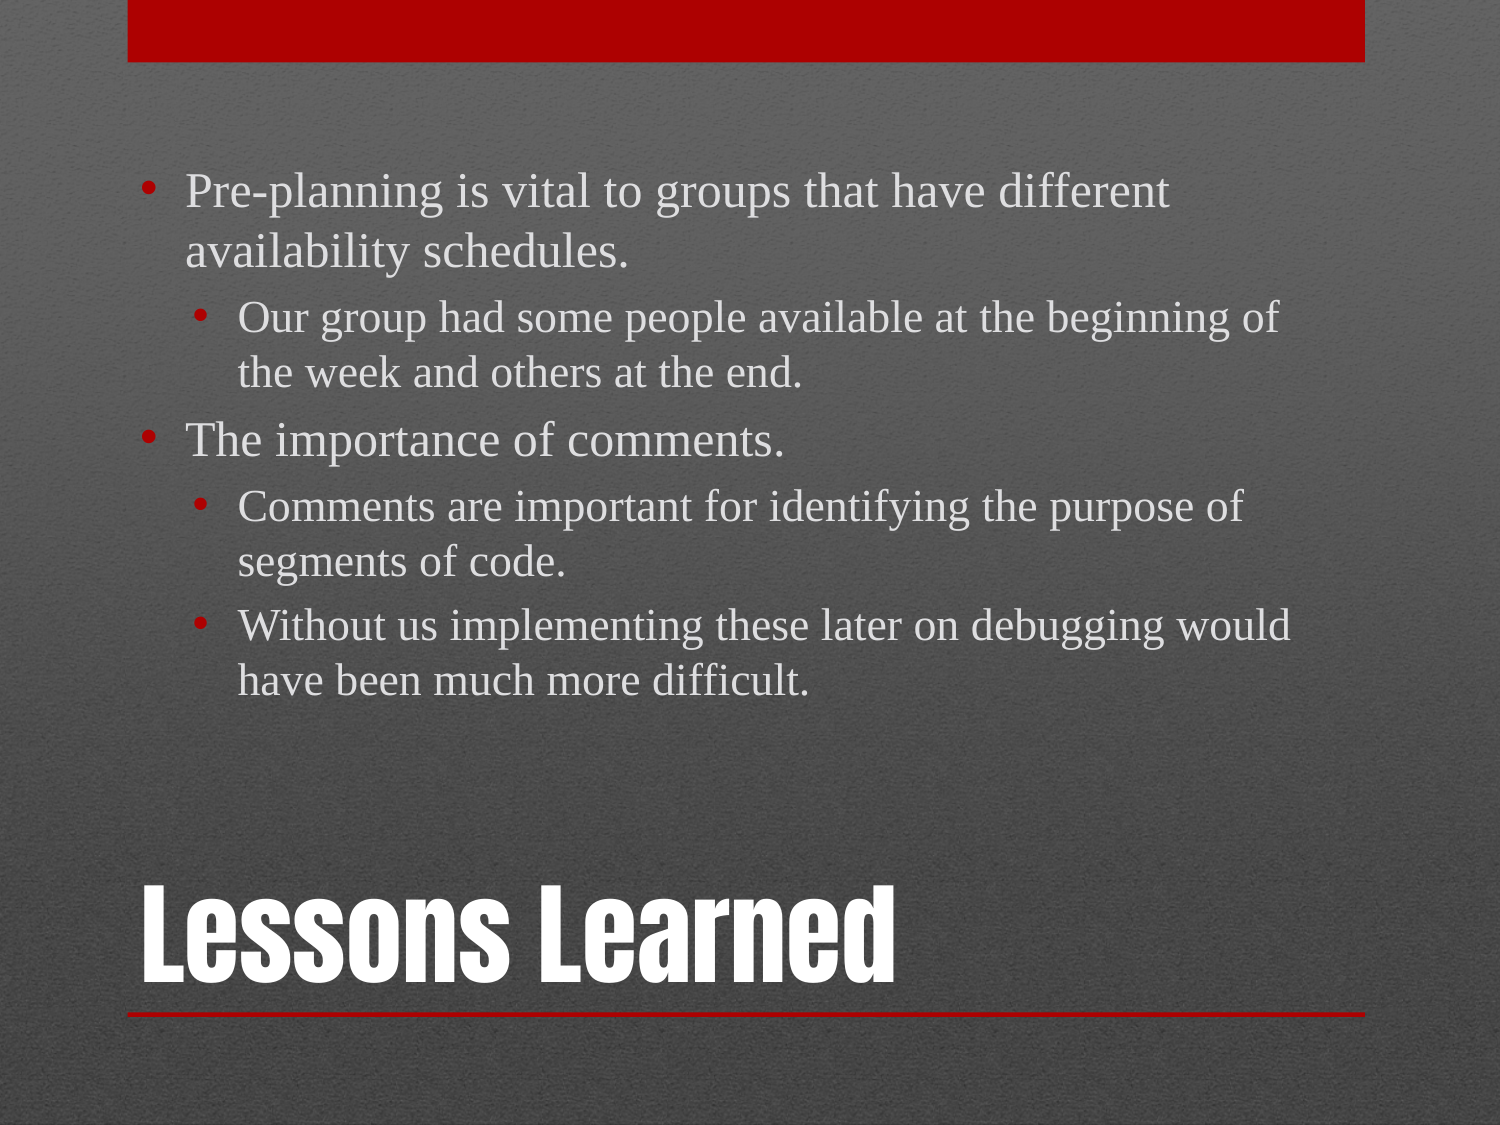

Pre-planning is vital to groups that have different availability schedules.
Our group had some people available at the beginning of the week and others at the end.
The importance of comments.
Comments are important for identifying the purpose of segments of code.
Without us implementing these later on debugging would have been much more difficult.
# Lessons Learned